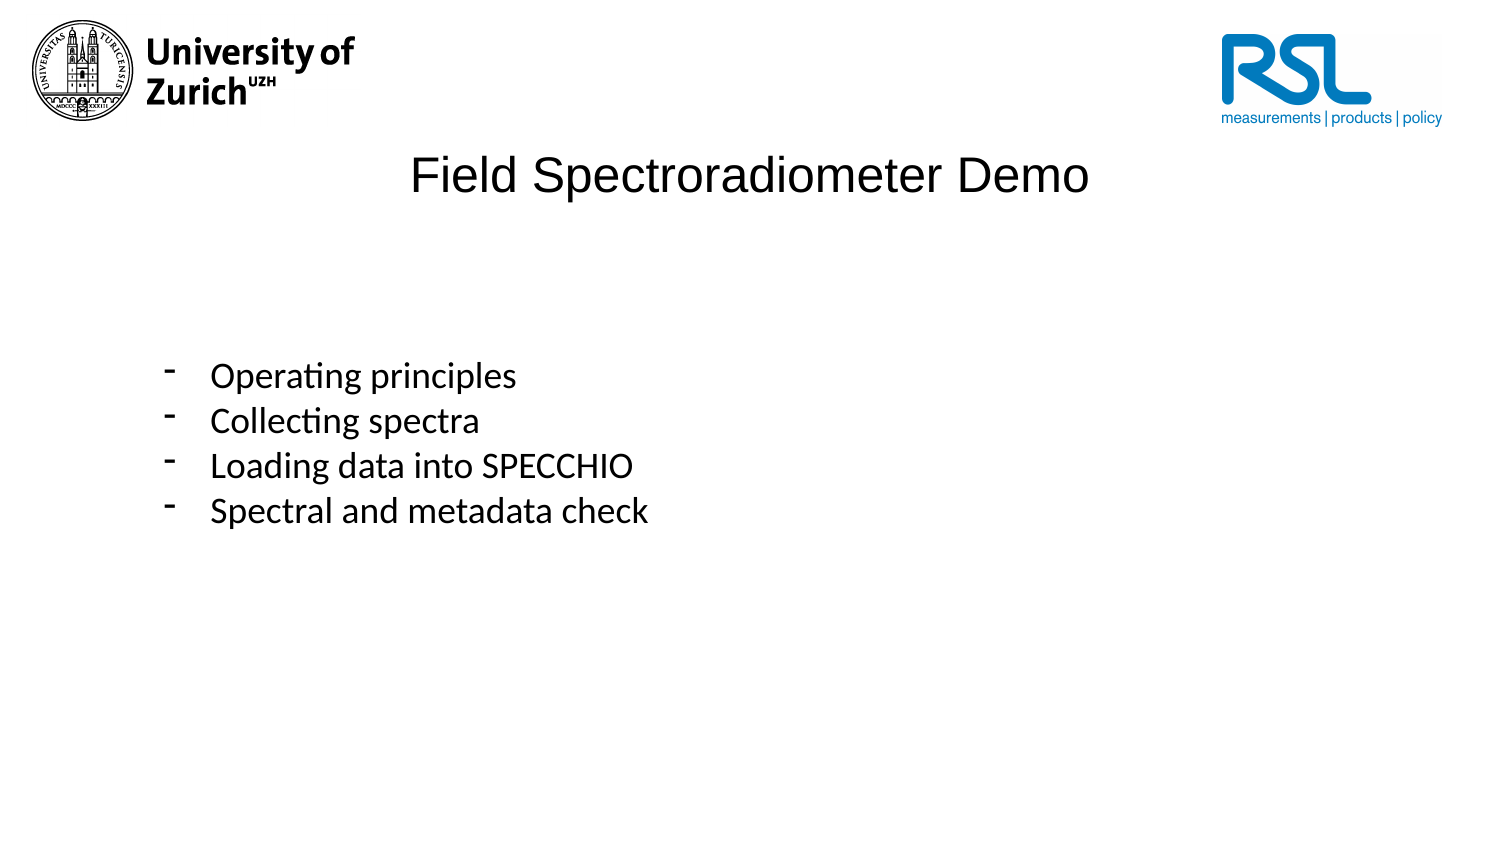

# Field Spectroradiometer Demo
Operating principles
Collecting spectra
Loading data into SPECCHIO
Spectral and metadata check